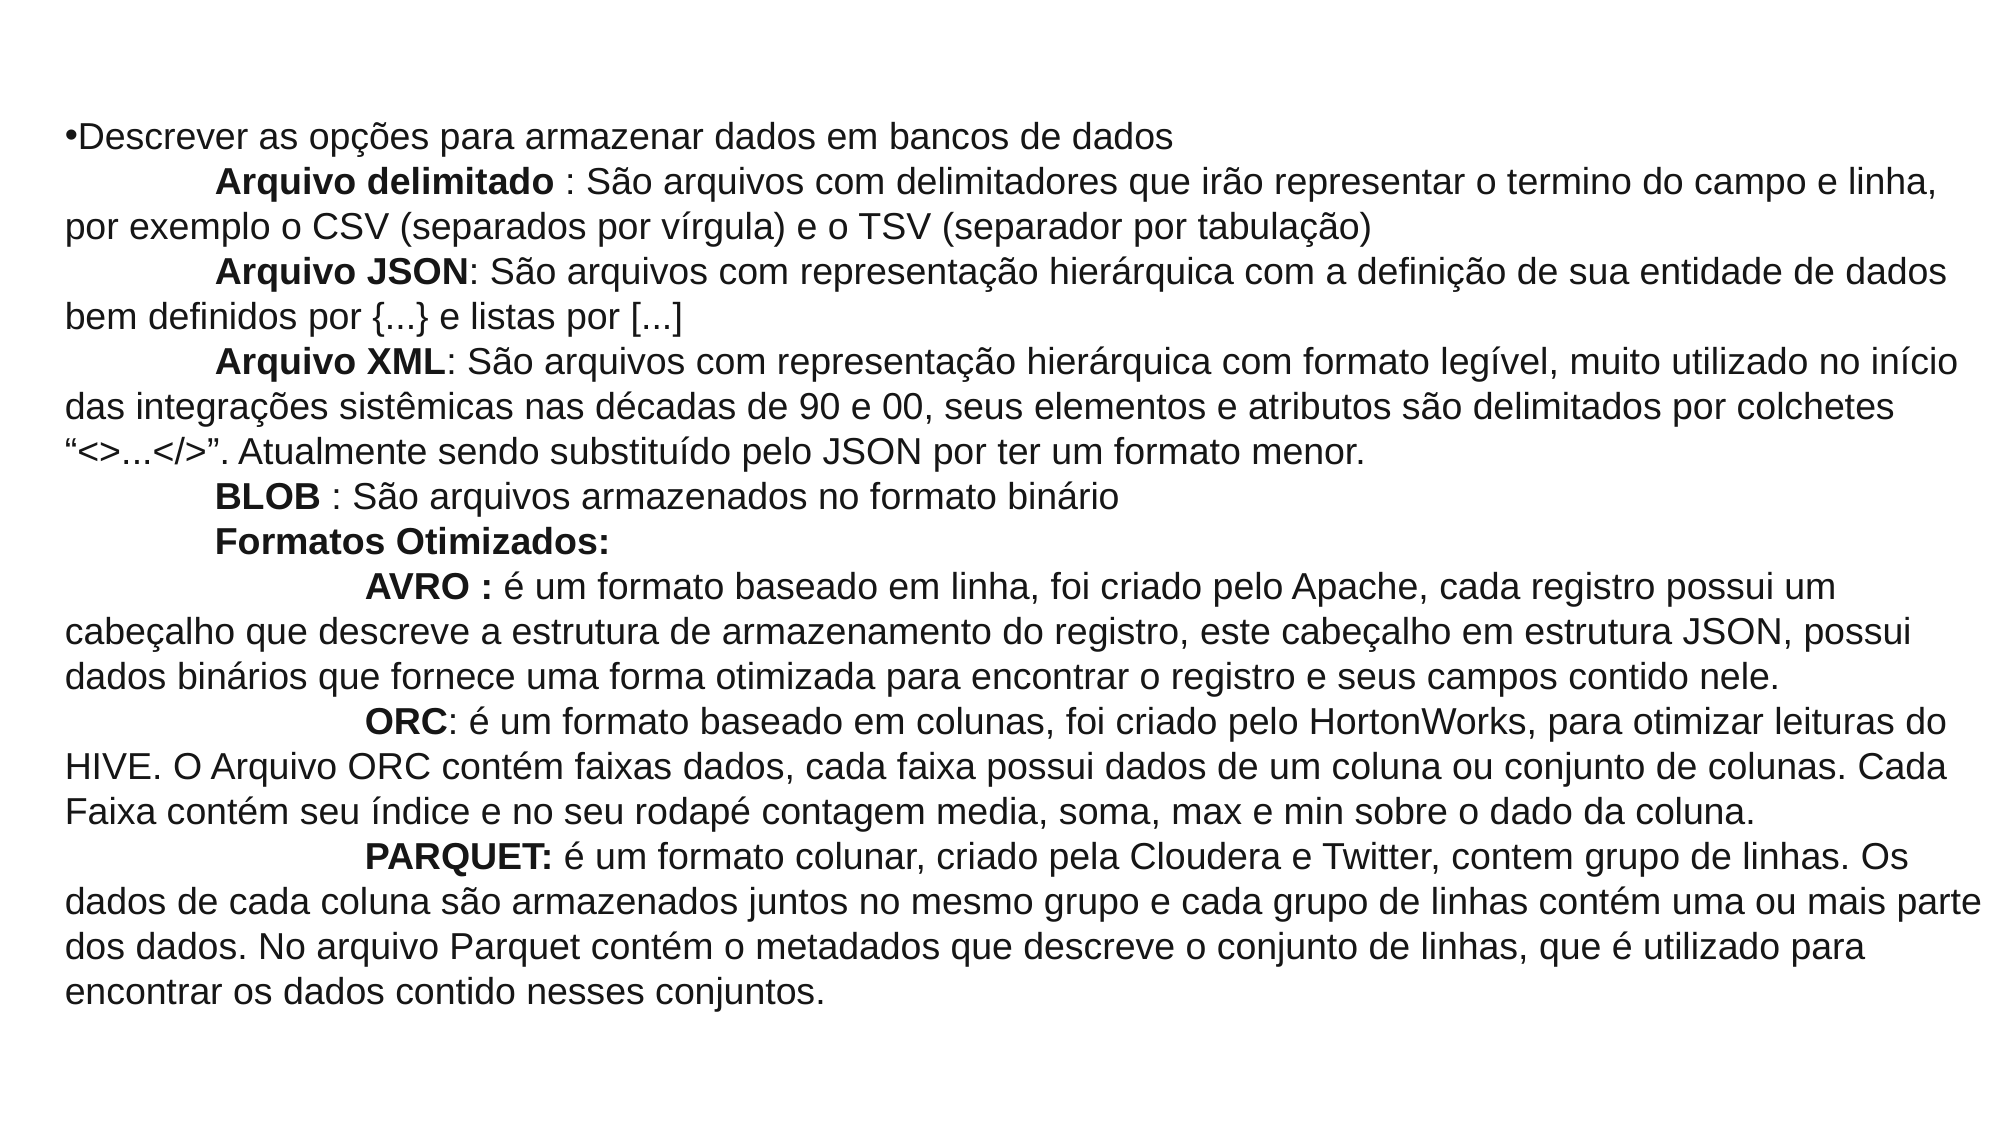

Descrever as opções para armazenar dados em bancos de dados
	Arquivo delimitado : São arquivos com delimitadores que irão representar o termino do campo e linha, por exemplo o CSV (separados por vírgula) e o TSV (separador por tabulação)
	Arquivo JSON: São arquivos com representação hierárquica com a definição de sua entidade de dados bem definidos por {...} e listas por [...]
	Arquivo XML: São arquivos com representação hierárquica com formato legível, muito utilizado no início das integrações sistêmicas nas décadas de 90 e 00, seus elementos e atributos são delimitados por colchetes “<>...</>”. Atualmente sendo substituído pelo JSON por ter um formato menor.
	BLOB : São arquivos armazenados no formato binário
	Formatos Otimizados:
		AVRO : é um formato baseado em linha, foi criado pelo Apache, cada registro possui um cabeçalho que descreve a estrutura de armazenamento do registro, este cabeçalho em estrutura JSON, possui dados binários que fornece uma forma otimizada para encontrar o registro e seus campos contido nele.
		ORC: é um formato baseado em colunas, foi criado pelo HortonWorks, para otimizar leituras do HIVE. O Arquivo ORC contém faixas dados, cada faixa possui dados de um coluna ou conjunto de colunas. Cada Faixa contém seu índice e no seu rodapé contagem media, soma, max e min sobre o dado da coluna.
		PARQUET: é um formato colunar, criado pela Cloudera e Twitter, contem grupo de linhas. Os dados de cada coluna são armazenados juntos no mesmo grupo e cada grupo de linhas contém uma ou mais parte dos dados. No arquivo Parquet contém o metadados que descreve o conjunto de linhas, que é utilizado para encontrar os dados contido nesses conjuntos.